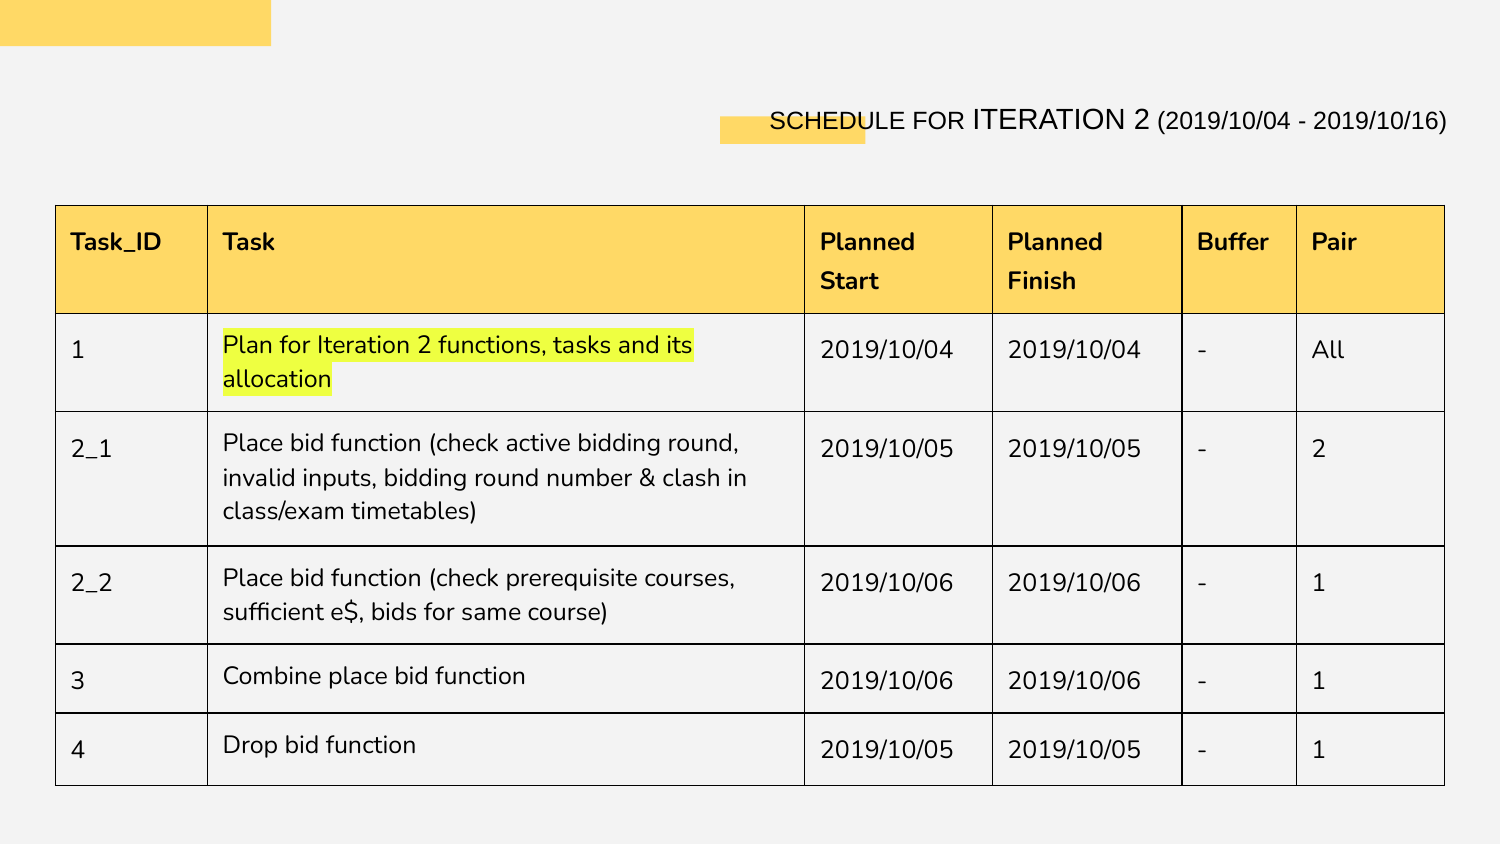

# SCHEDULE FOR ITERATION 2 (2019/10/04 - 2019/10/16)

| Task\_ID | Task | Planned Start | Planned Finish | Buffer | Pair |
| --- | --- | --- | --- | --- | --- |
| 1 | Plan for Iteration 2 functions, tasks and its allocation | 2019/10/04 | 2019/10/04 | - | All |
| 2\_1 | Place bid function (check active bidding round, invalid inputs, bidding round number & clash in class/exam timetables) | 2019/10/05 | 2019/10/05 | - | 2 |
| 2\_2 | Place bid function (check prerequisite courses, sufficient e$, bids for same course) | 2019/10/06 | 2019/10/06 | - | 1 |
| 3 | Combine place bid function | 2019/10/06 | 2019/10/06 | - | 1 |
| 4 | Drop bid function | 2019/10/05 | 2019/10/05 | - | 1 |